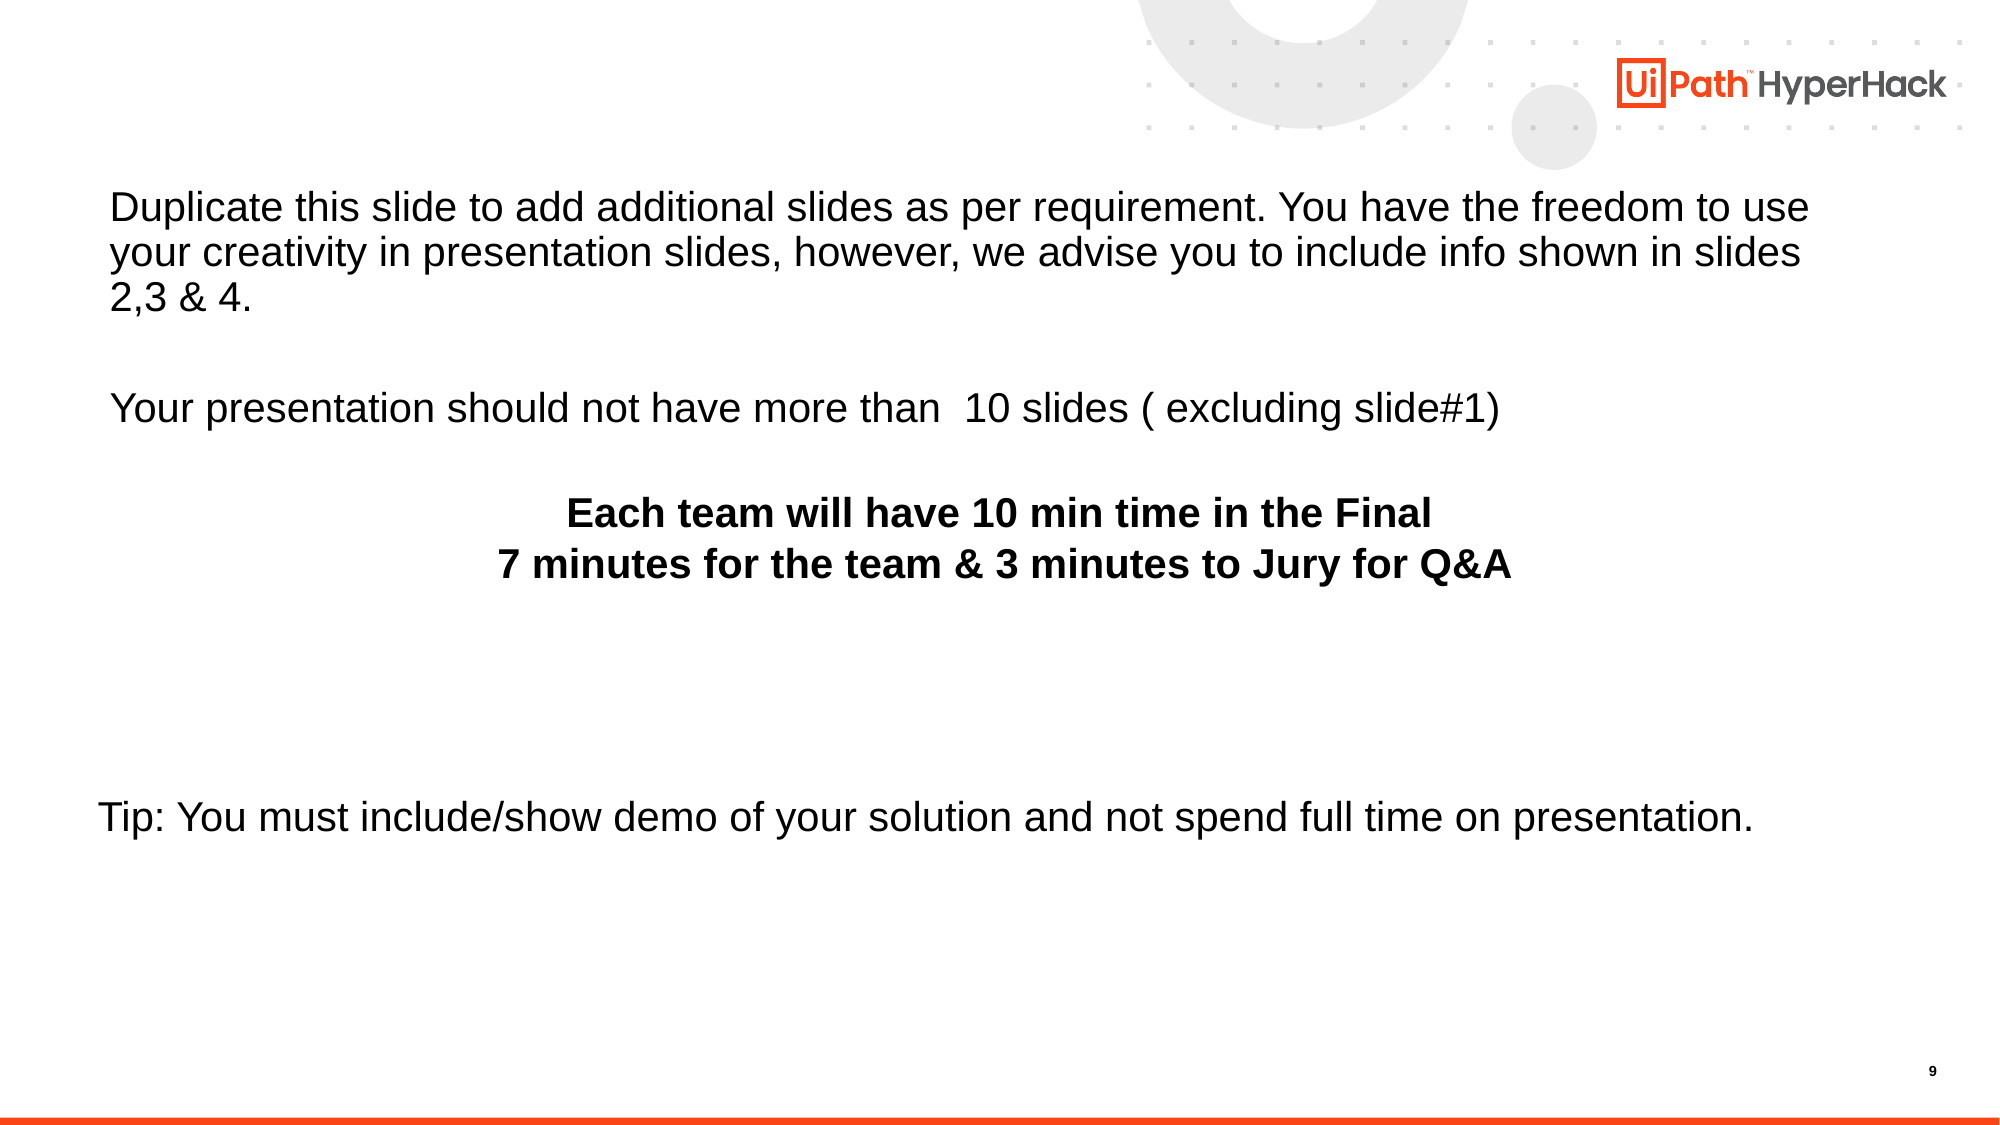

Duplicate this slide to add additional slides as per requirement. You have the freedom to use your creativity in presentation slides, however, we advise you to include info shown in slides 2,3 & 4.

Your presentation should not have more than  10 slides ( excluding slide#1)
Each team will have 10 min time in the Final
 7 minutes for the team & 3 minutes to Jury for Q&A
Tip: You must include/show demo of your solution and not spend full time on presentation.